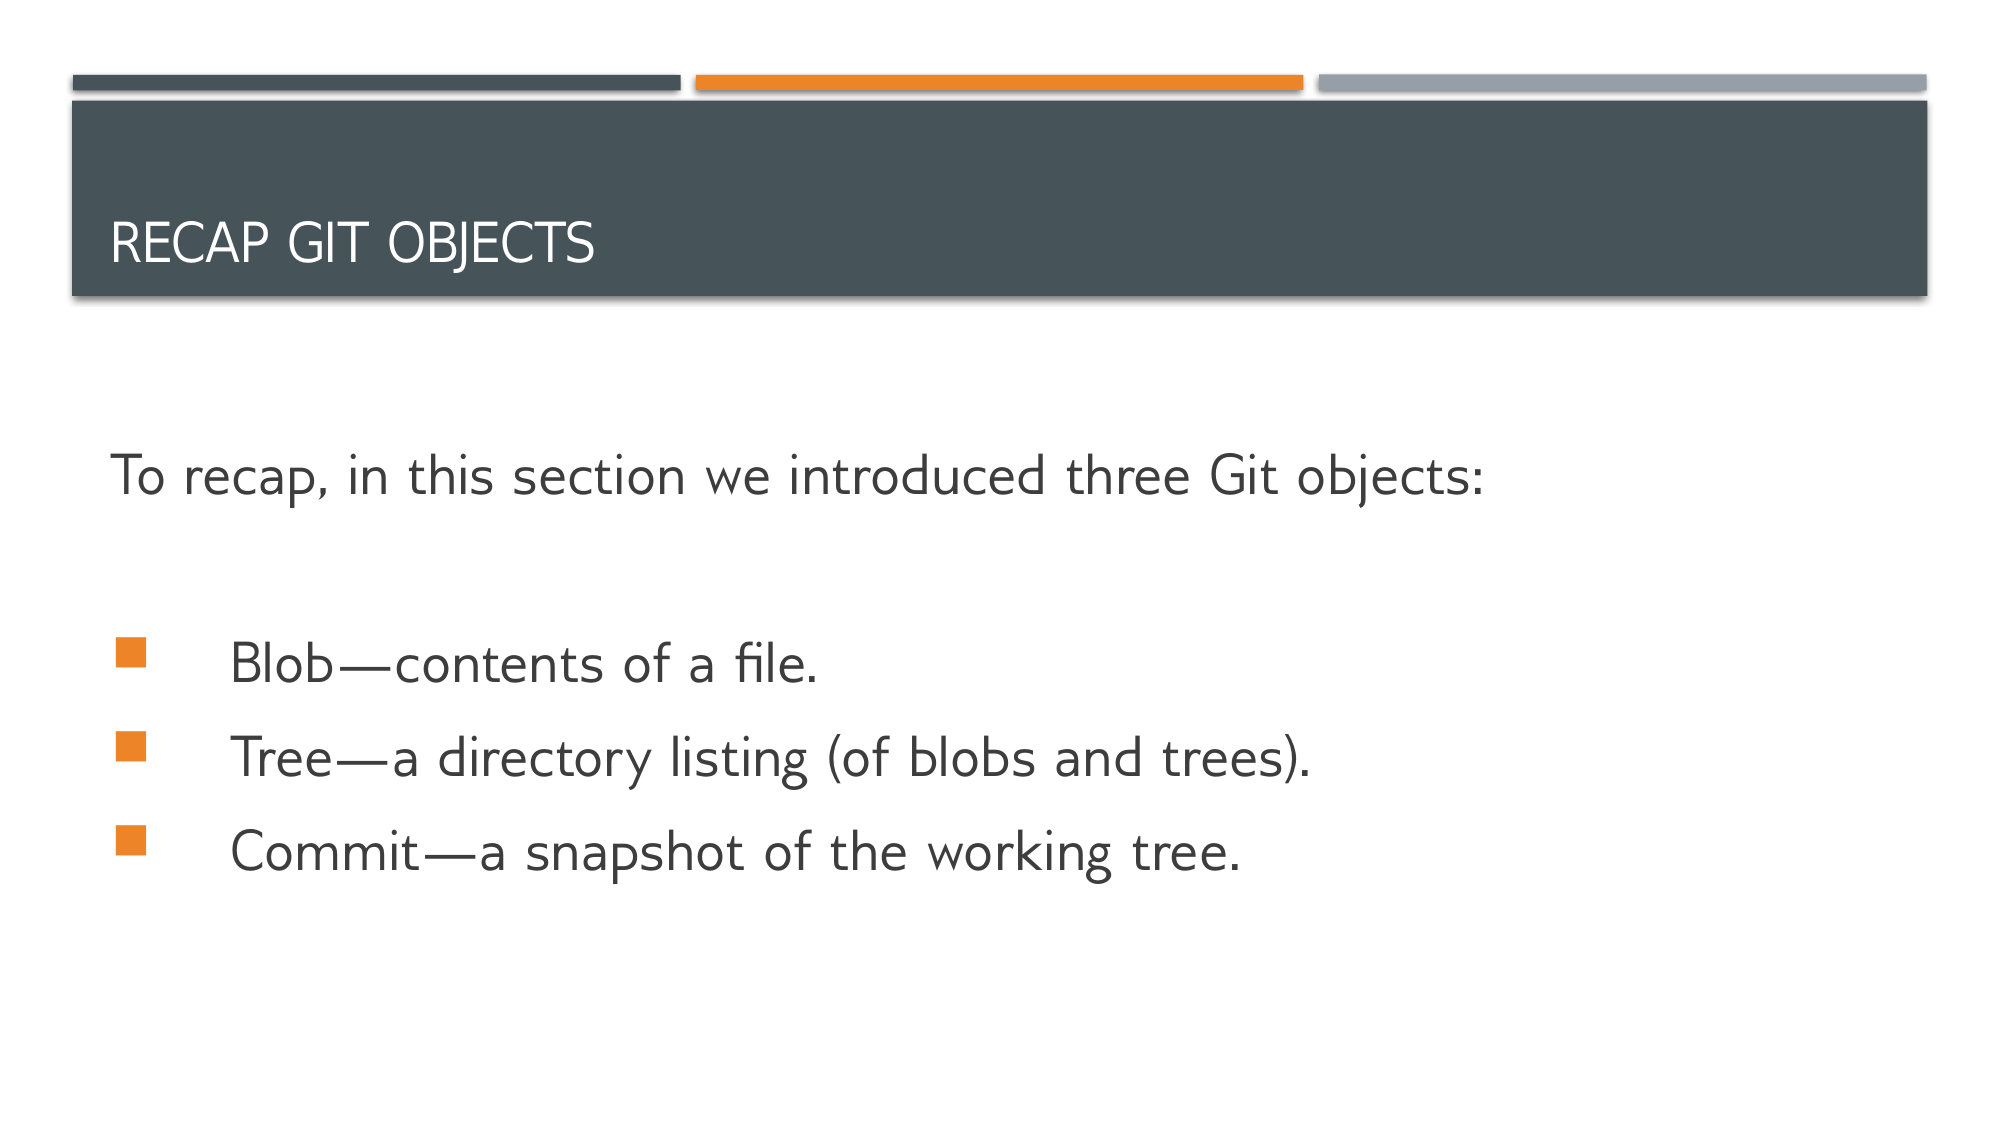

# RECAP Git Objects
To recap, in this section we introduced three Git objects:

    Blob — contents of a file.
    Tree — a directory listing (of blobs and trees).
    Commit — a snapshot of the working tree.